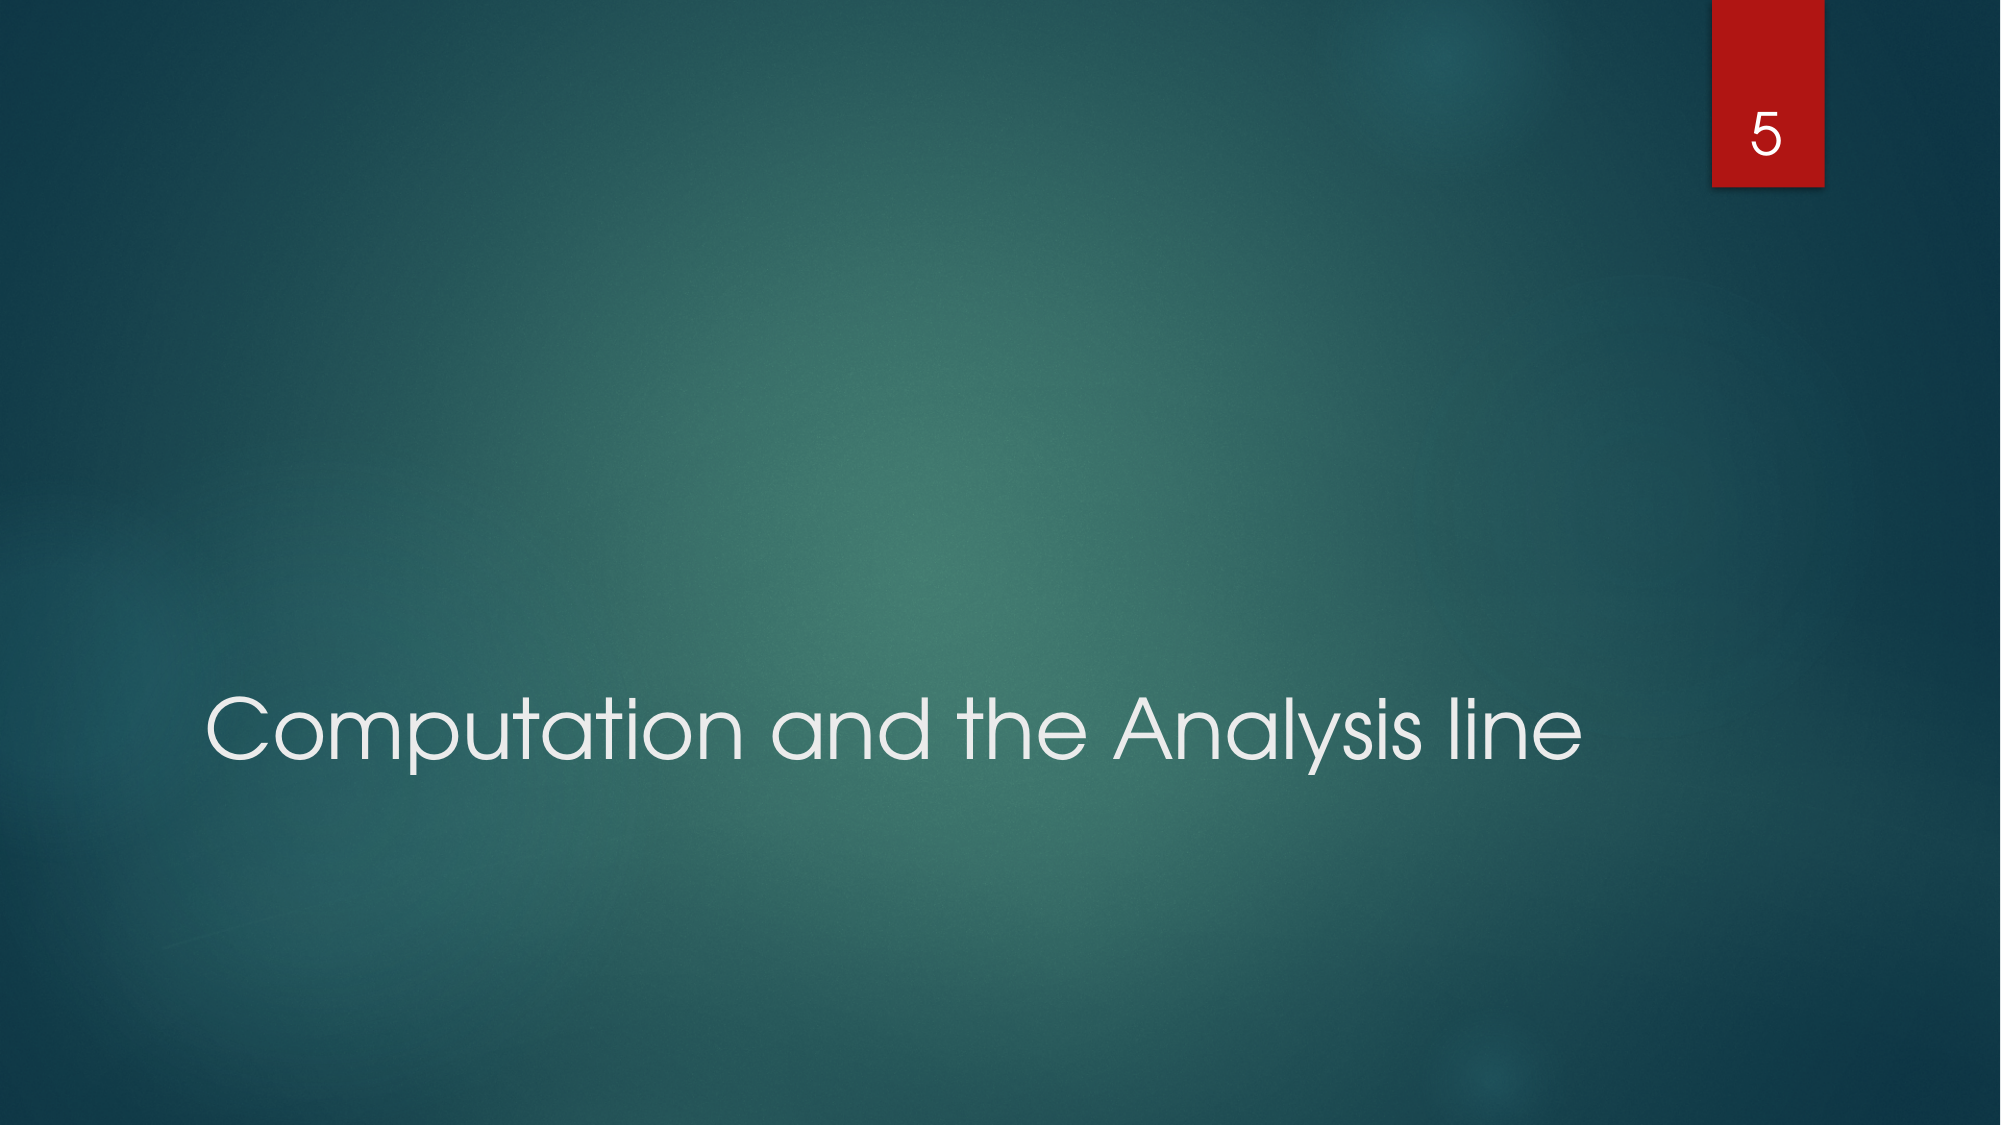

5
# Computation and the Analysis line